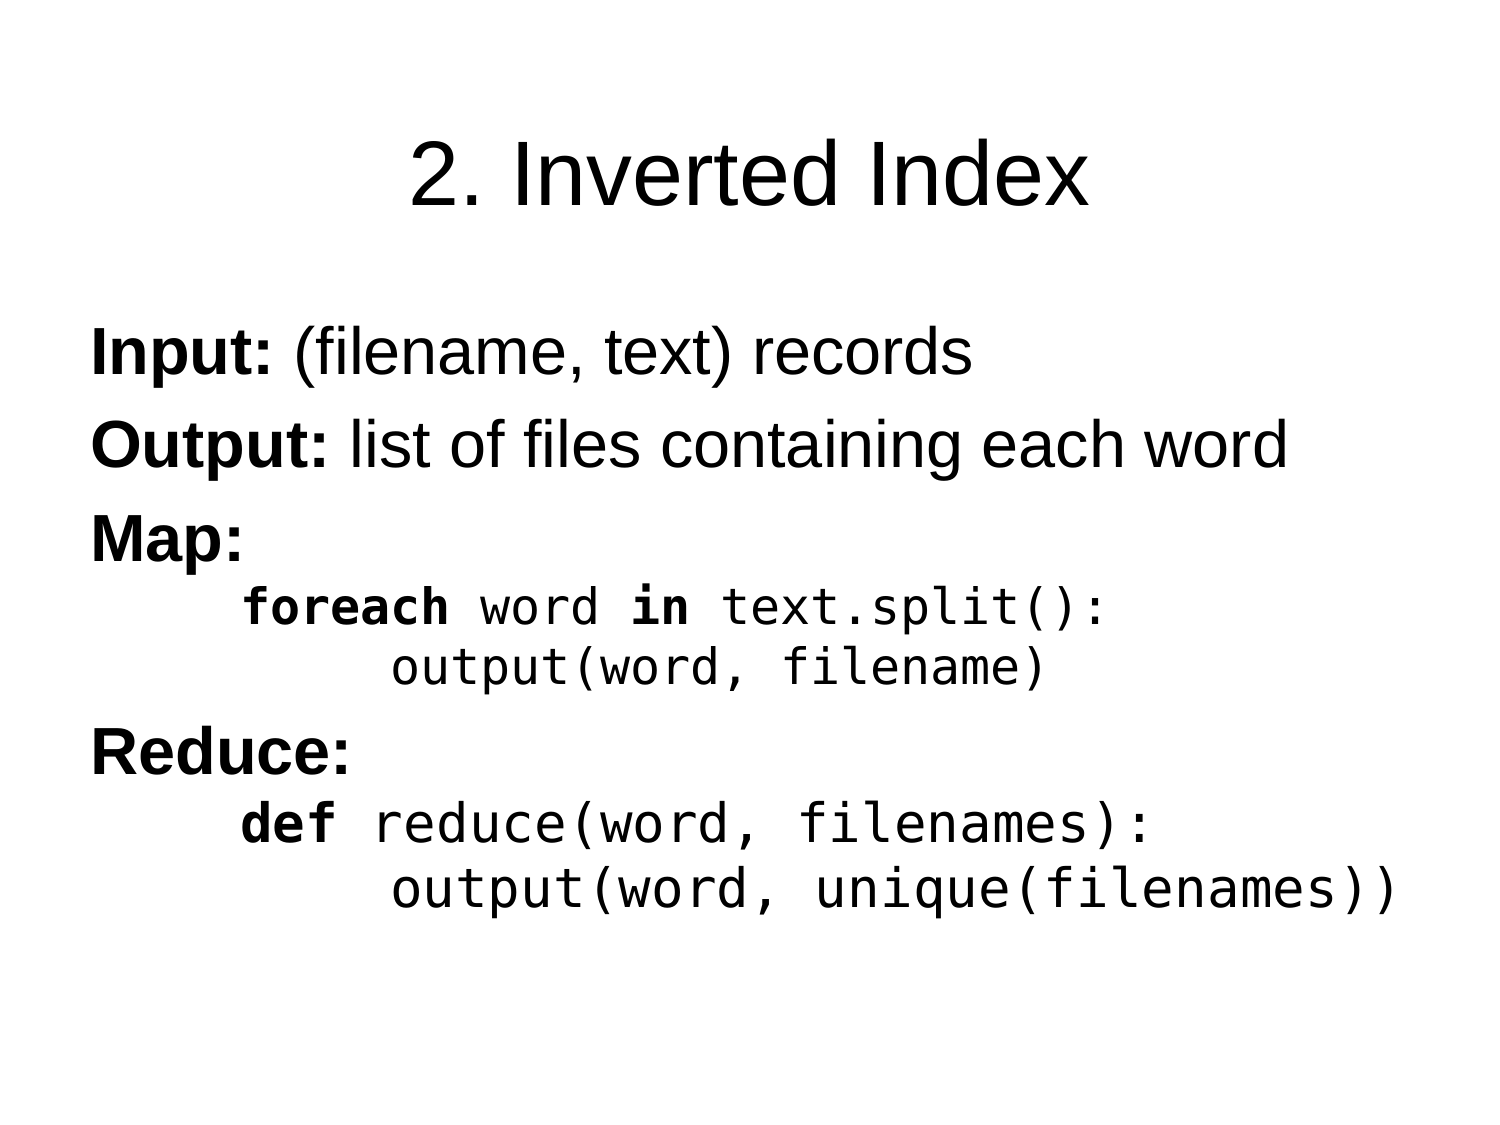

# 2. Inverted Index
Input: (filename, text) records
Output: list of files containing each word
Map:
	foreach word in text.split():
		output(word, filename)
Reduce:
	def reduce(word, filenames):
	  	output(word, unique(filenames))